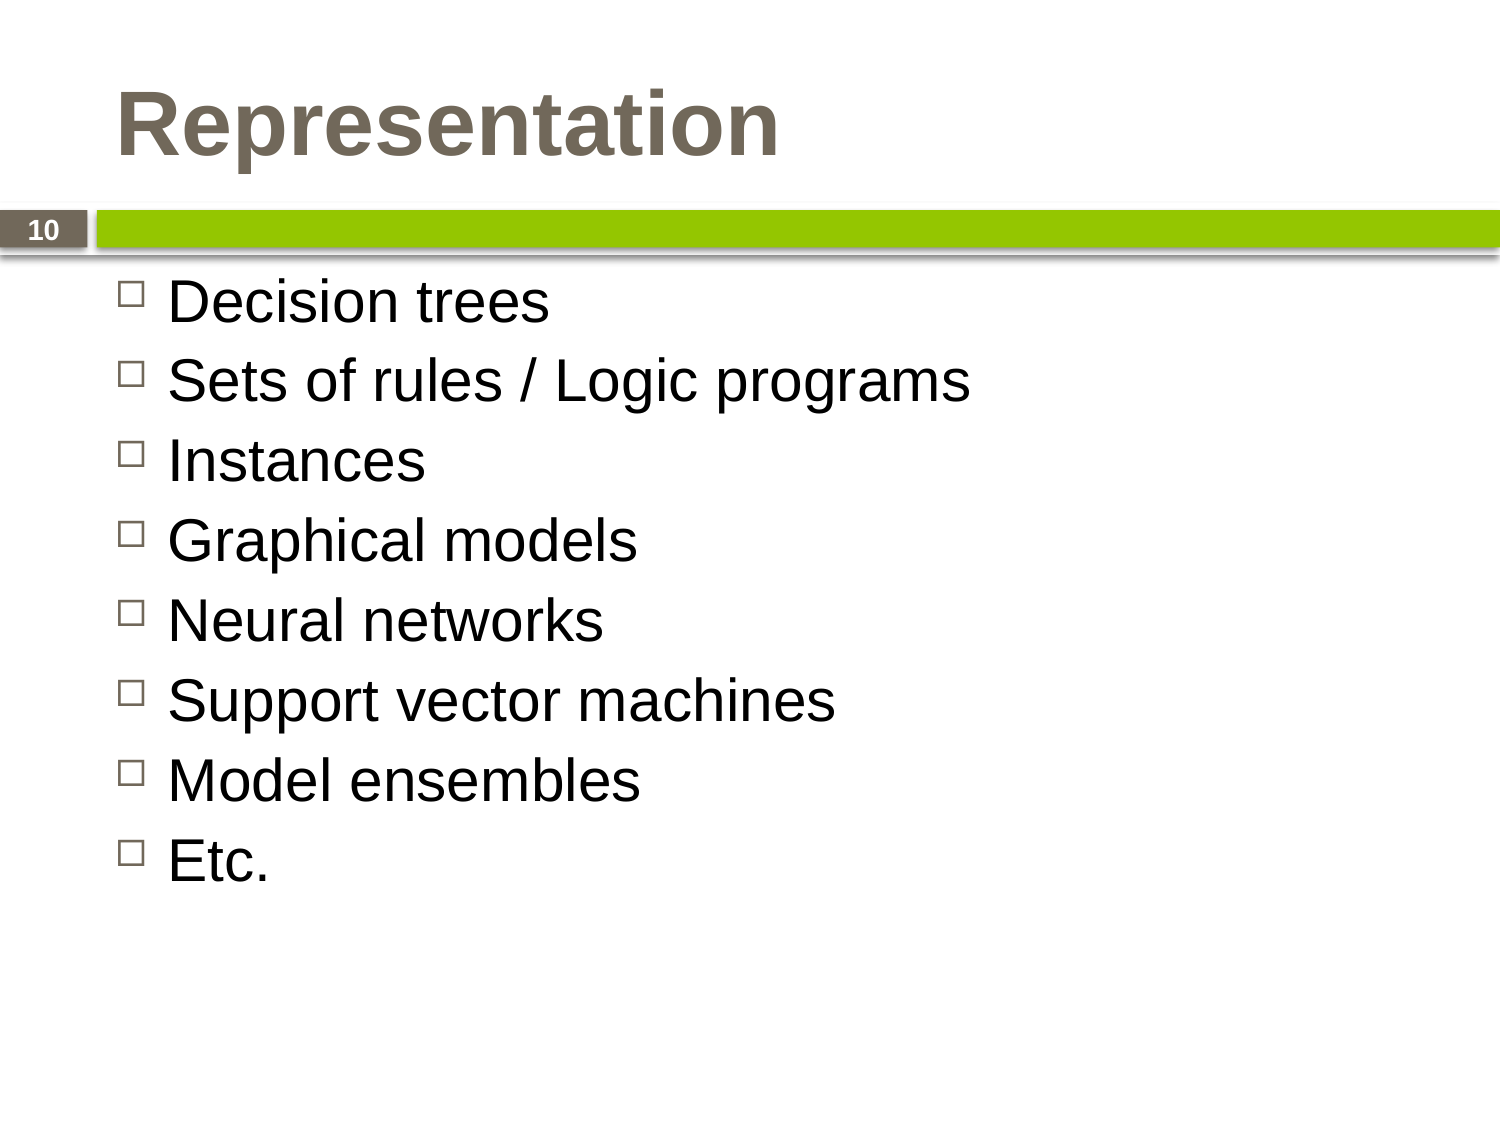

# Representation
10
Decision trees
Sets of rules / Logic programs
Instances
Graphical models
Neural networks
Support vector machines
Model ensembles
Etc.